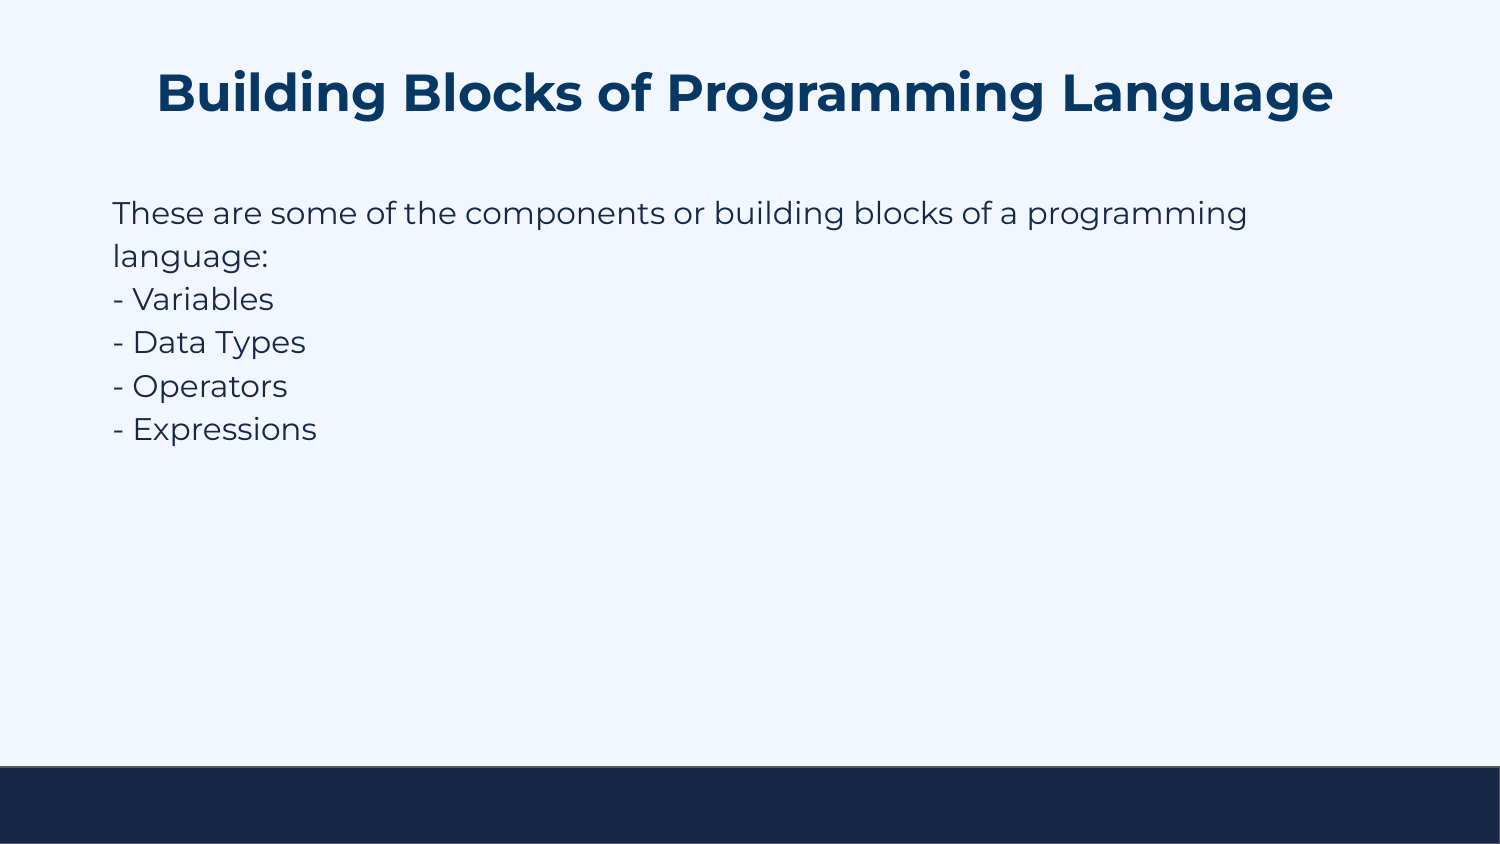

# Building Blocks of Programming Language
These are some of the components or building blocks of a programming language:
- Variables
- Data Types
- Operators
- Expressions